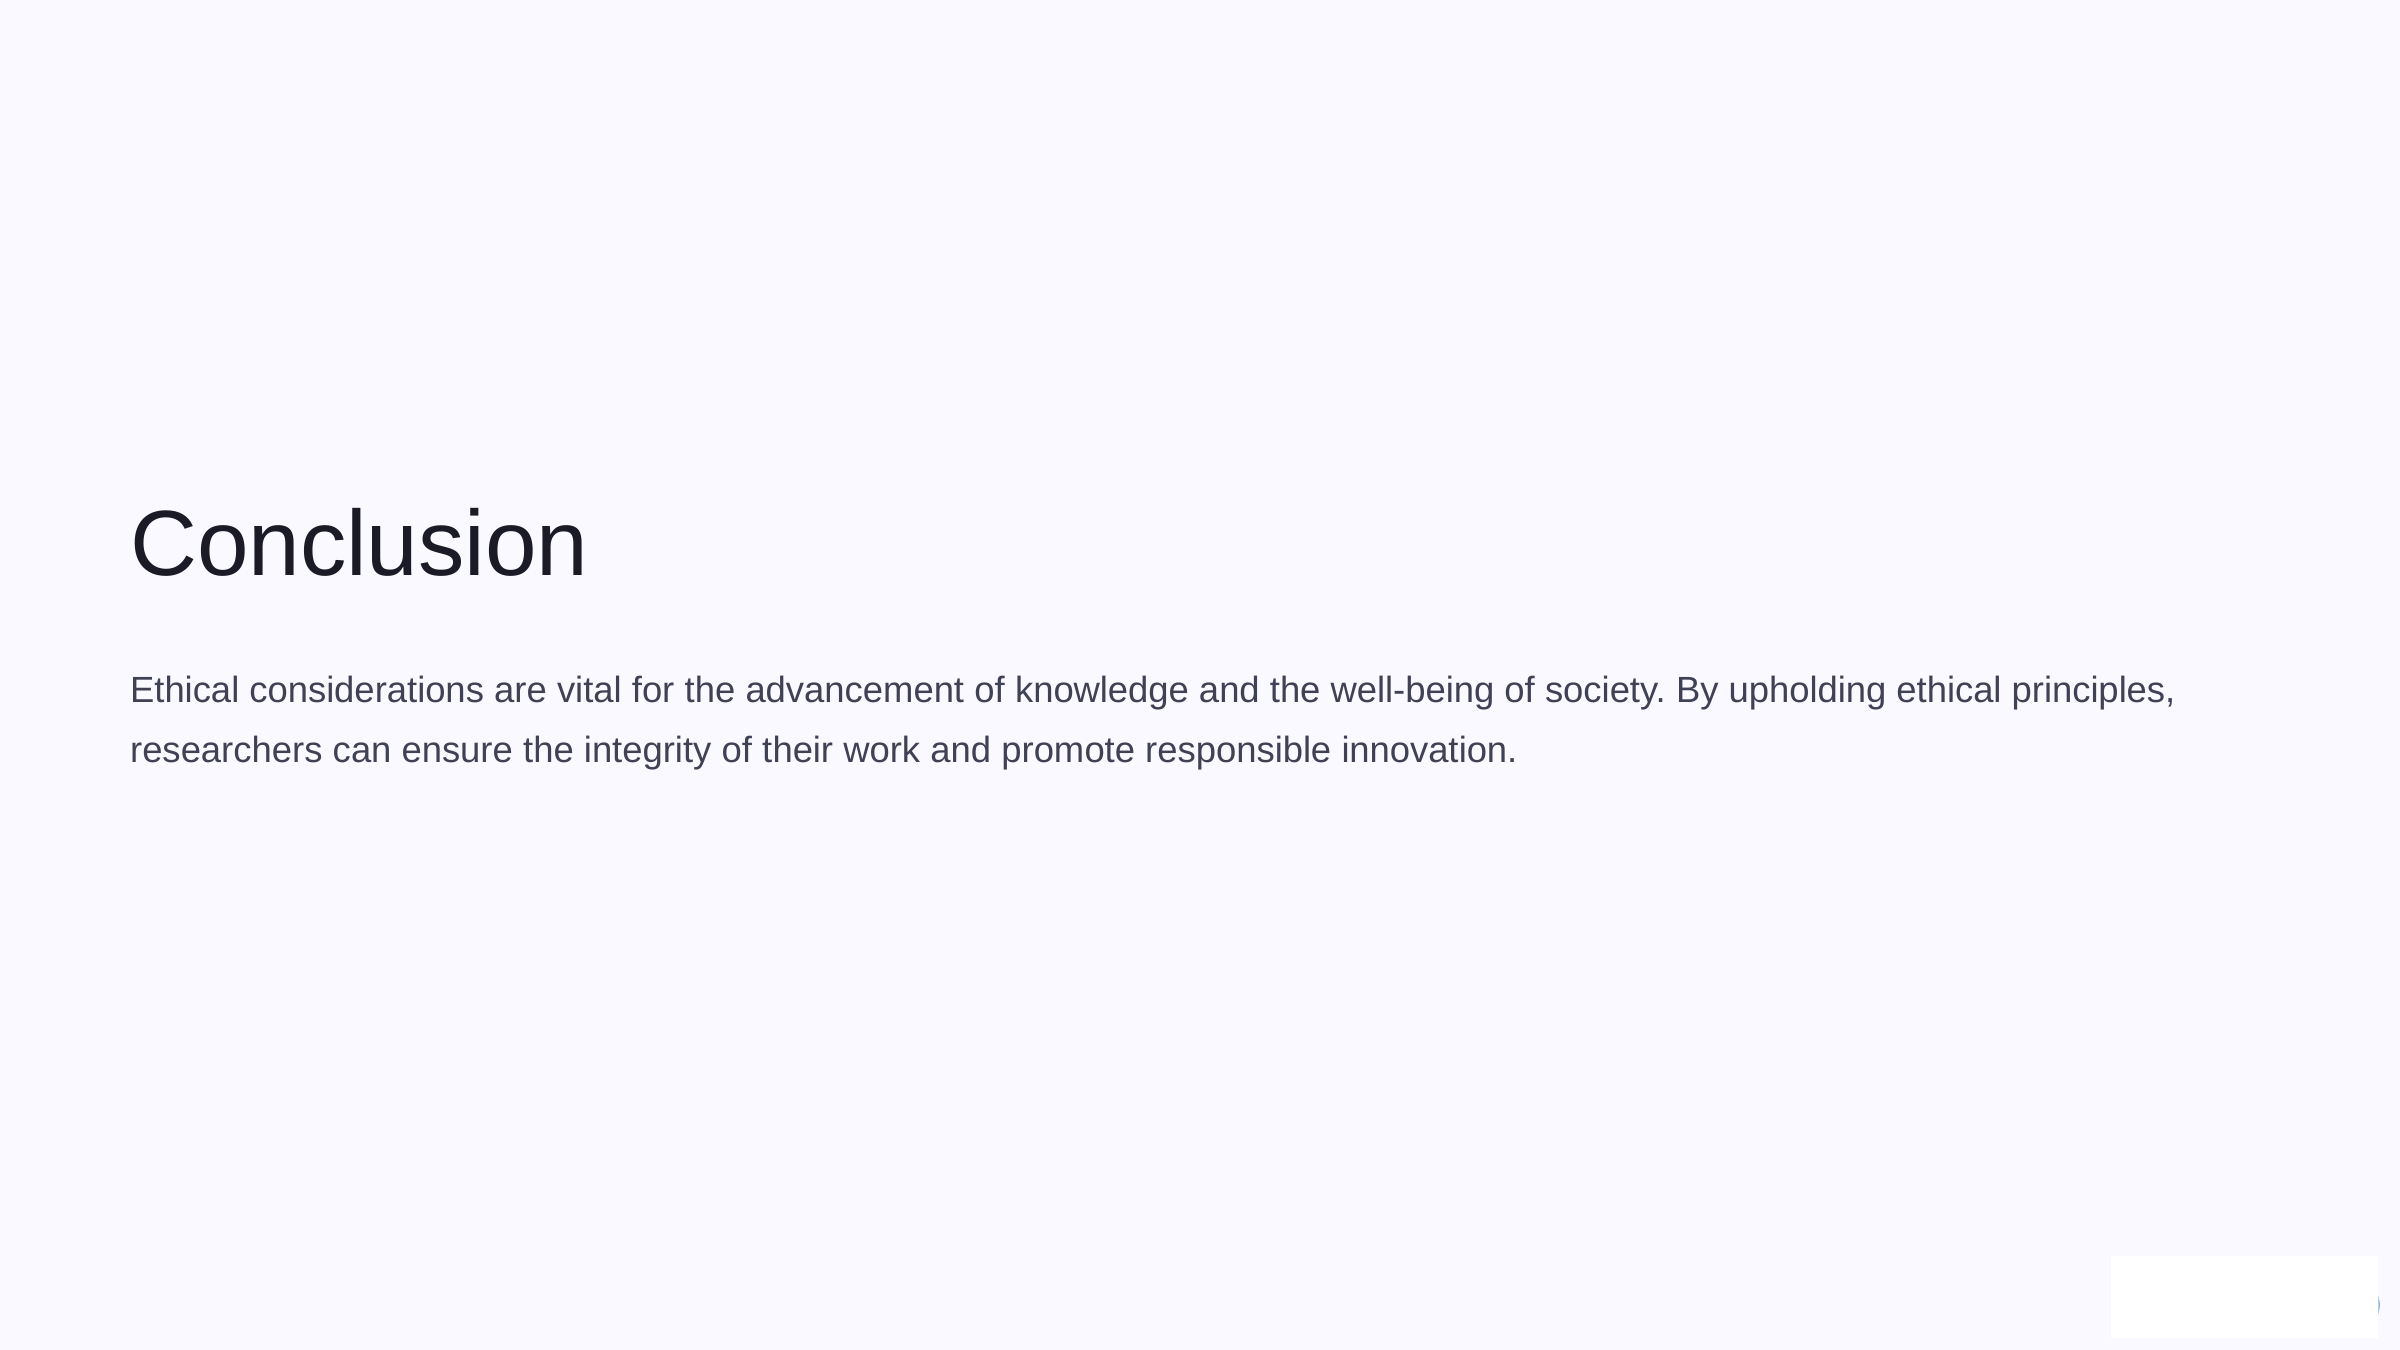

Conclusion
Ethical considerations are vital for the advancement of knowledge and the well-being of society. By upholding ethical principles, researchers can ensure the integrity of their work and promote responsible innovation.